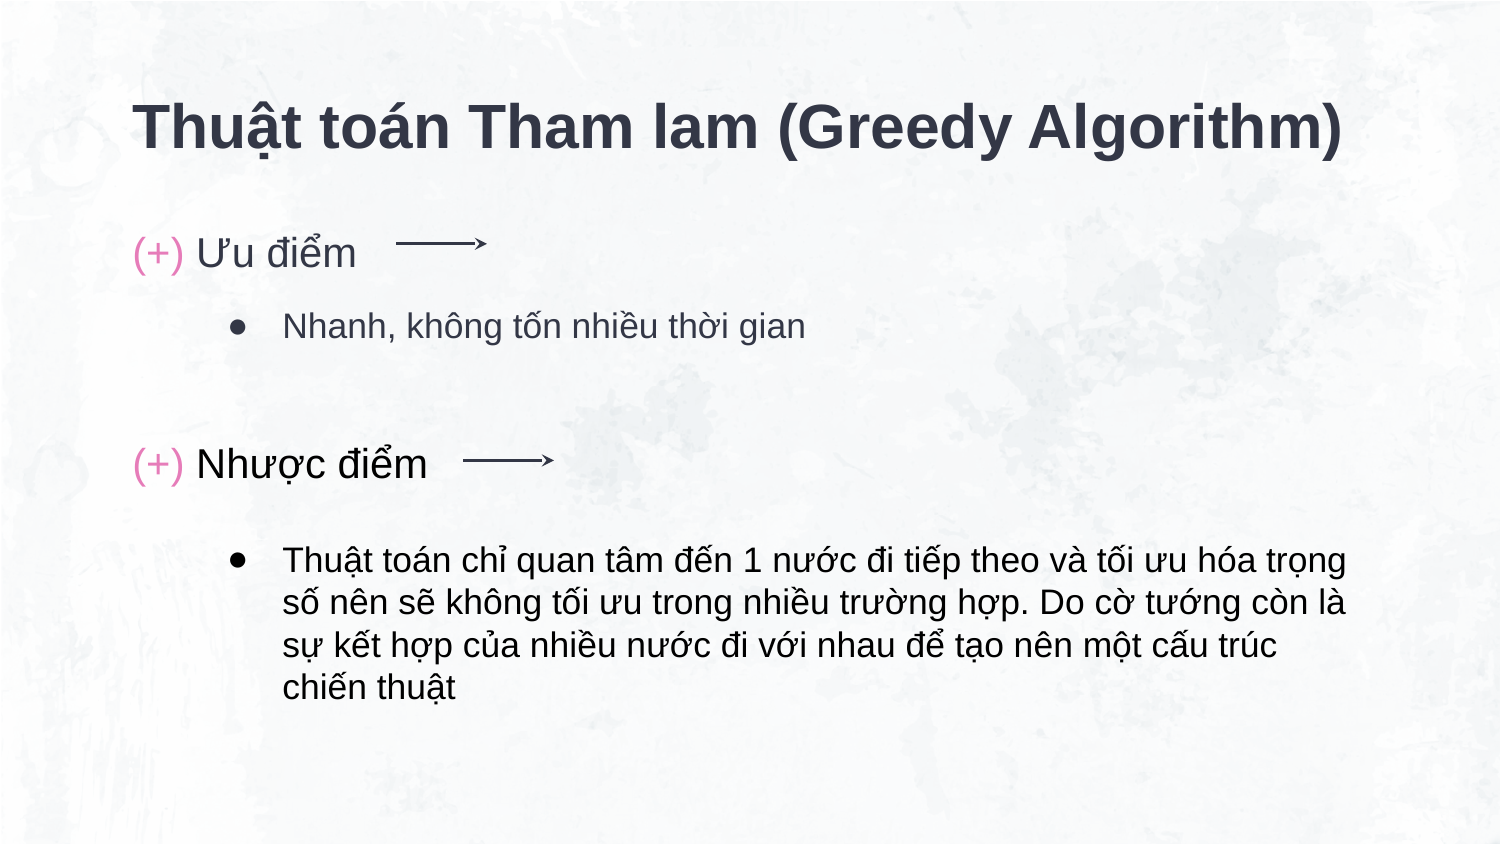

Thuật toán Tham lam (Greedy Algorithm)
(+) Ưu điểm
Nhanh, không tốn nhiều thời gian

(+) Nhược điểm

Thuật toán chỉ quan tâm đến 1 nước đi tiếp theo và tối ưu hóa trọng số nên sẽ không tối ưu trong nhiều trường hợp. Do cờ tướng còn là sự kết hợp của nhiều nước đi với nhau để tạo nên một cấu trúc chiến thuật